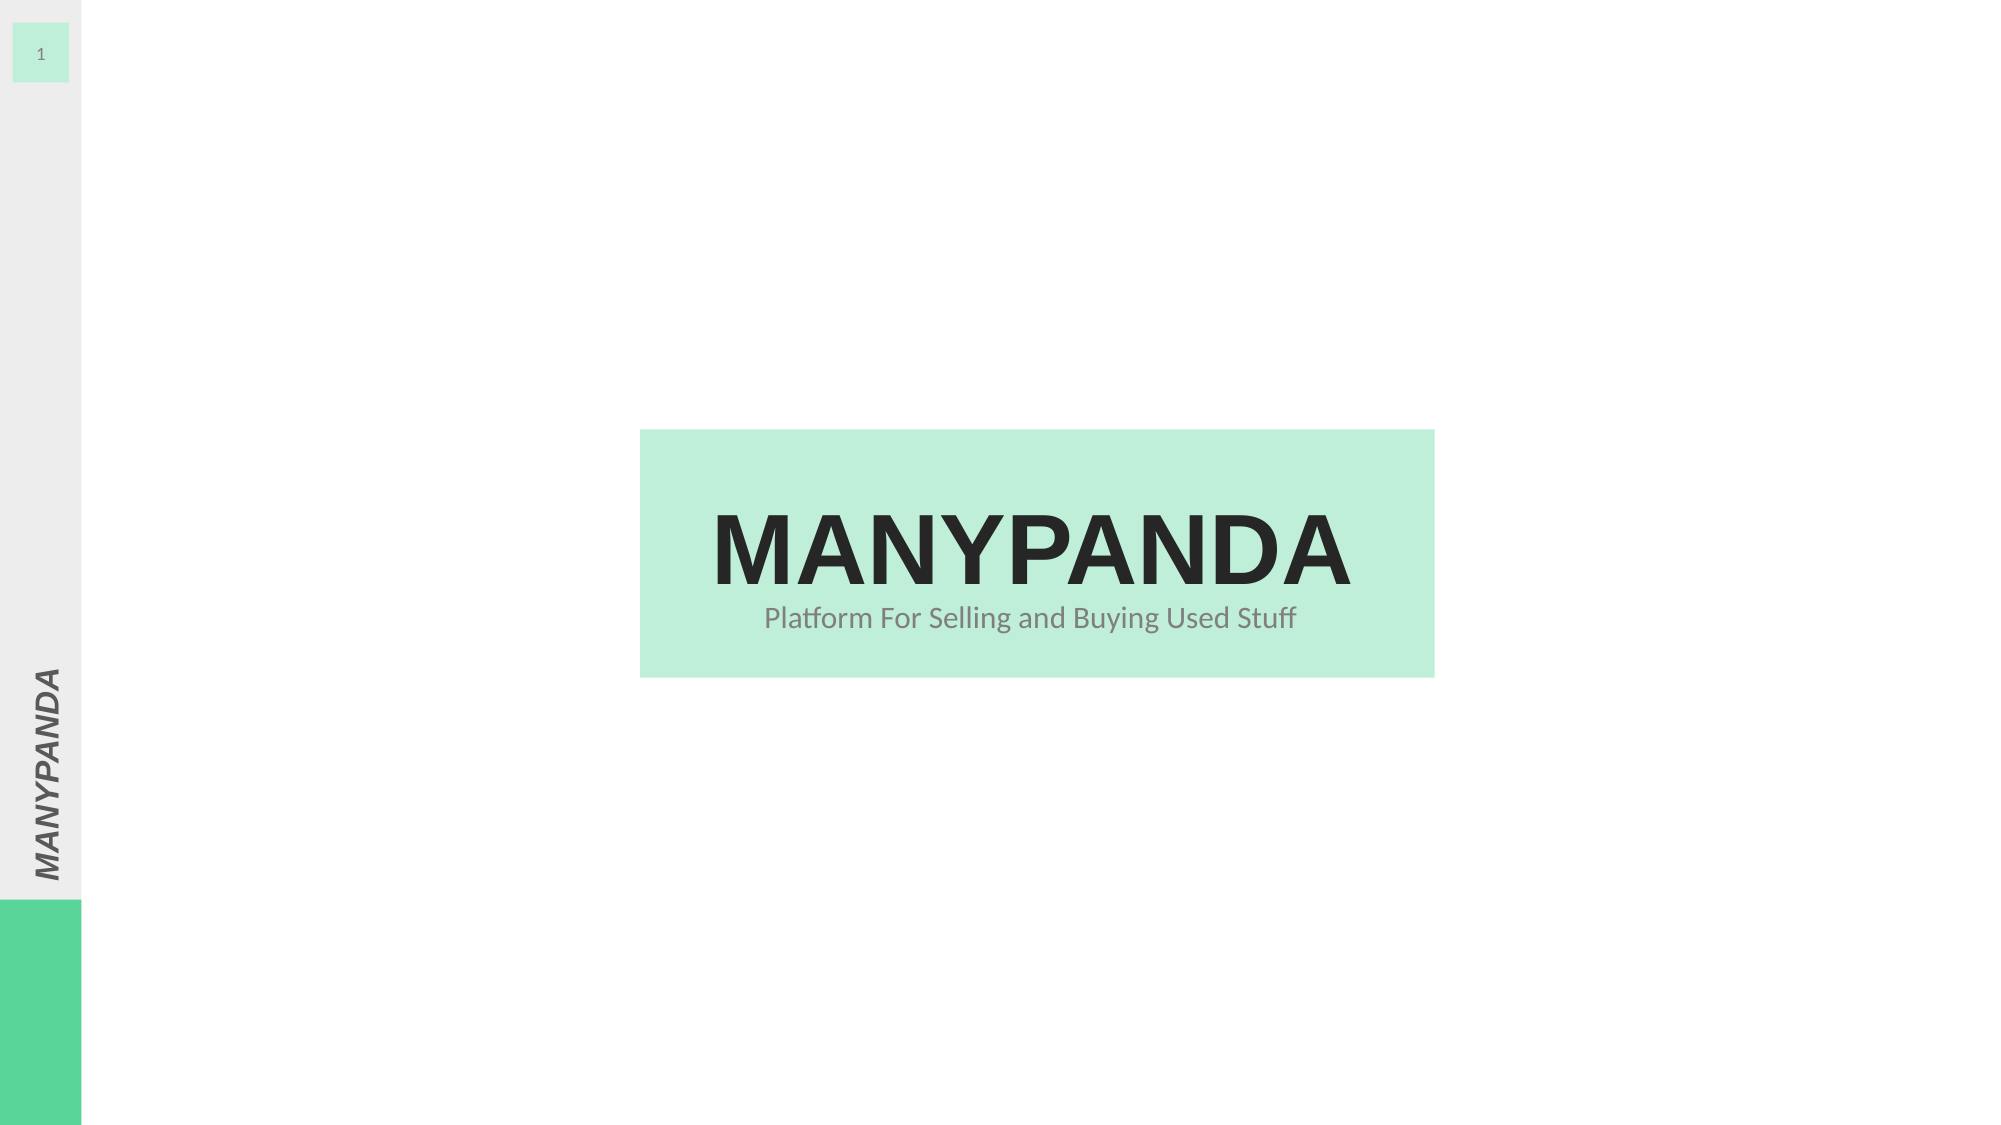

1
MANYPANDA

Platform For Selling and Buying Used Stuff